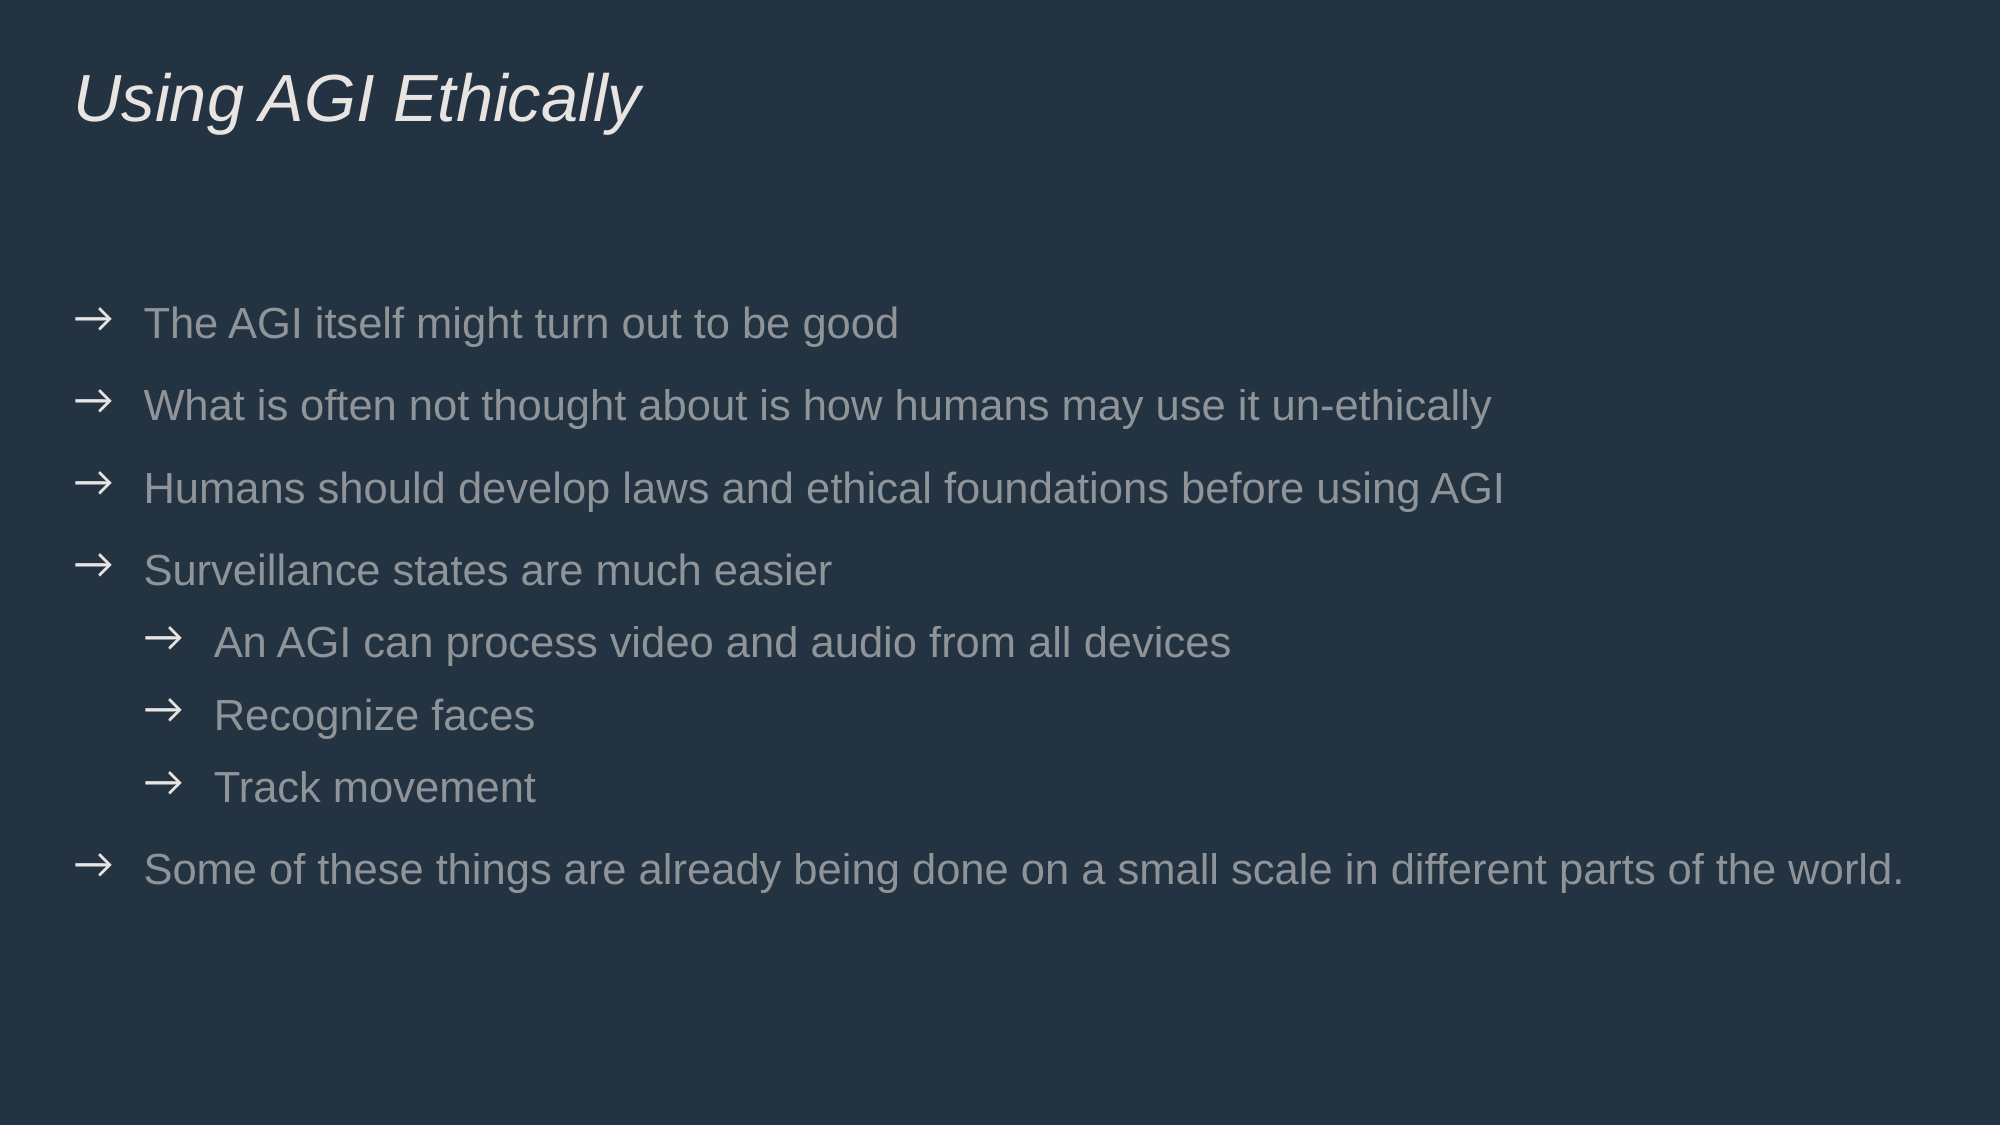

# Using AGI Ethically
The AGI itself might turn out to be good
What is often not thought about is how humans may use it un-ethically
Humans should develop laws and ethical foundations before using AGI
Surveillance states are much easier
An AGI can process video and audio from all devices
Recognize faces
Track movement
Some of these things are already being done on a small scale in different parts of the world.